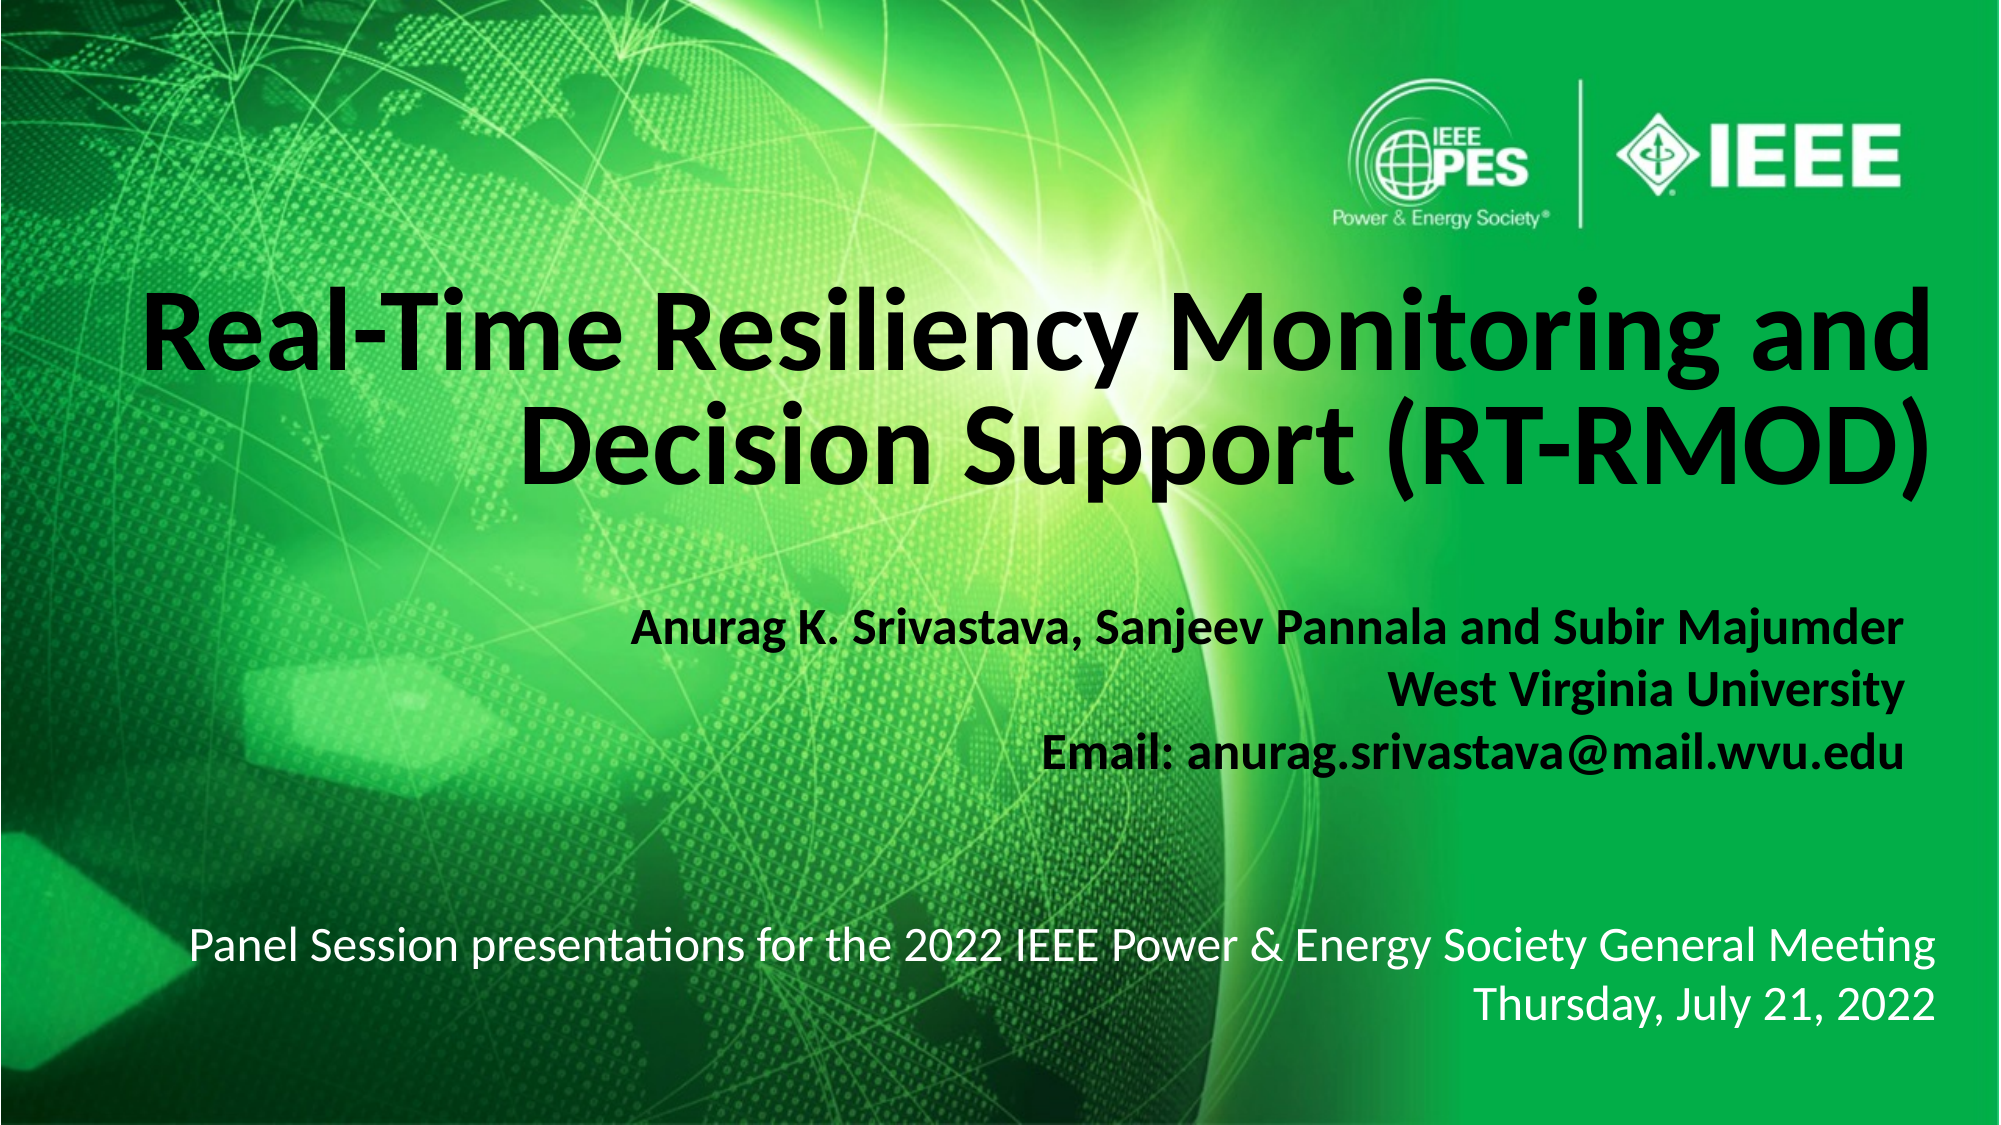

Real-Time Resiliency Monitoring and Decision Support (RT-RMOD)

Anurag K. Srivastava, Sanjeev Pannala and Subir Majumder
West Virginia University
Email: anurag.srivastava@mail.wvu.edu
 Panel Session presentations for the 2022 IEEE Power & Energy Society General Meeting
Thursday, July 21, 2022